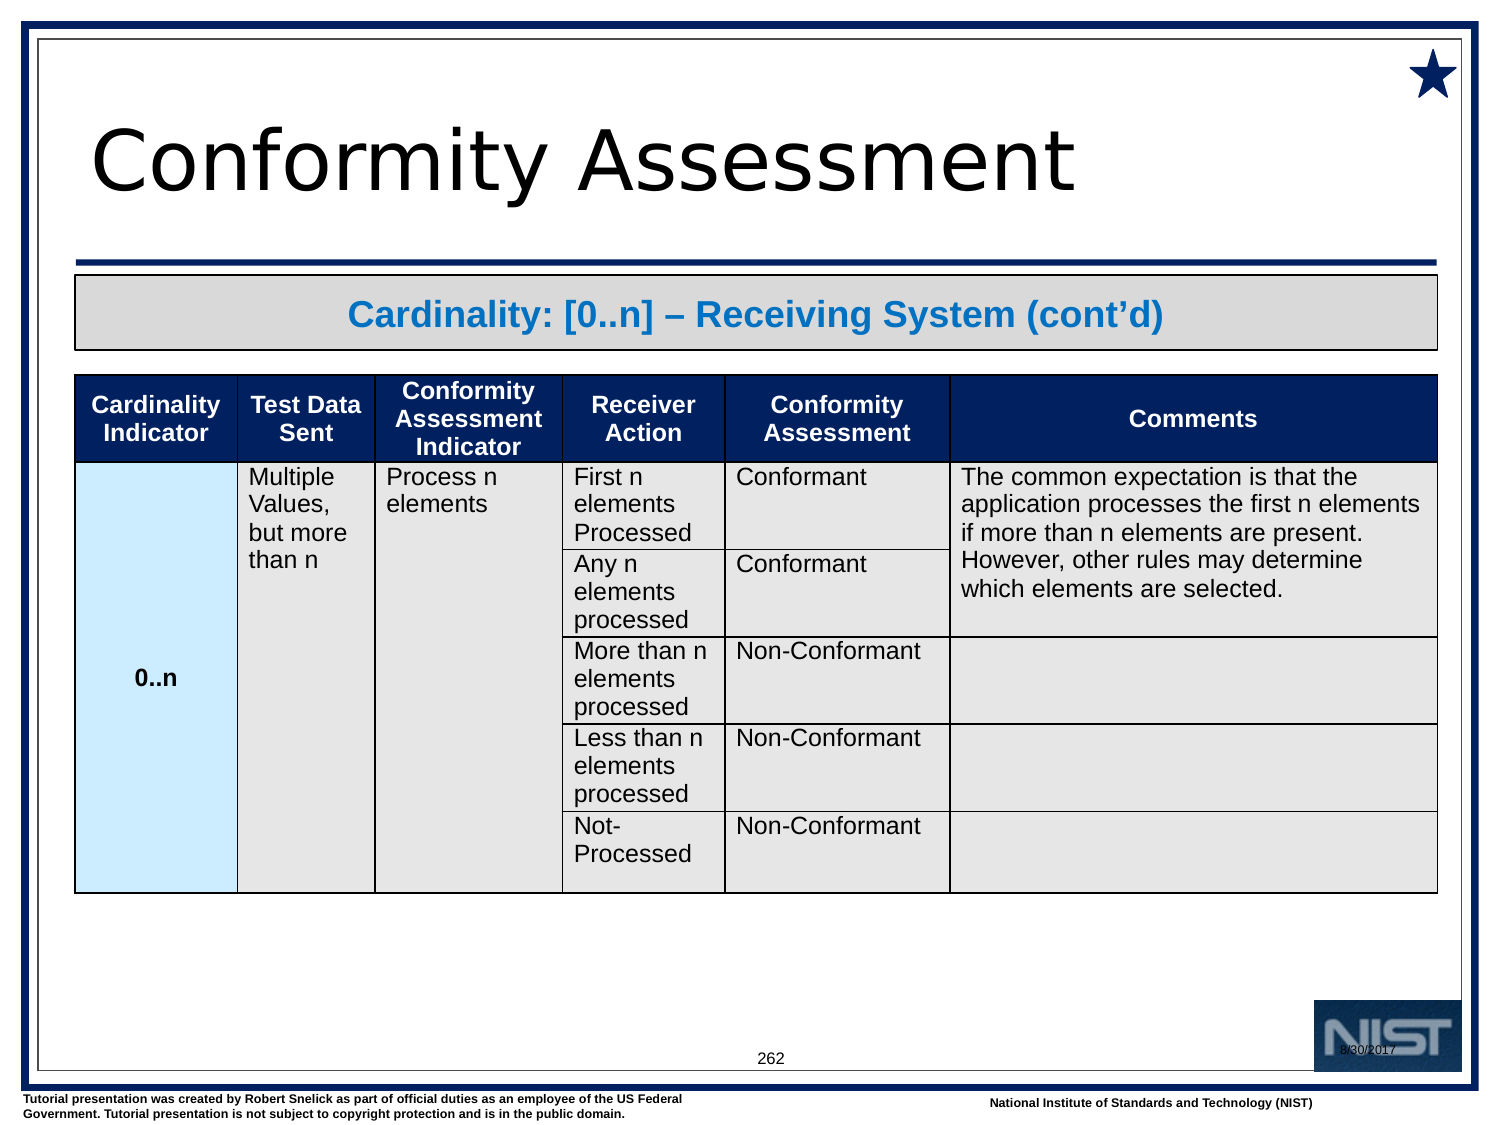

# Conformity Assessment
Cardinality: [0..n] – Receiving System (cont’d)
| Cardinality Indi­cator | Test Data Sent | Conformity Assessment Indicator | Receiver Action | Conformity Assessment | Comments |
| --- | --- | --- | --- | --- | --- |
| 0..n | Multiple Values, but more than n | Process n elements | First n elements Processed | Conformant | The common expectation is that the application processes the first n elements if more than n elements are present. However, other rules may determine which elements are selected. |
|  |  |  | Any n elements processed | Conformant |  |
|  |  |  | More than n elements processed | Non-Conformant |  |
|  |  |  | Less than n elements processed | Non-Conformant |  |
|  |  |  | Not-Processed | Non-Conformant |  |
262
8/30/2017